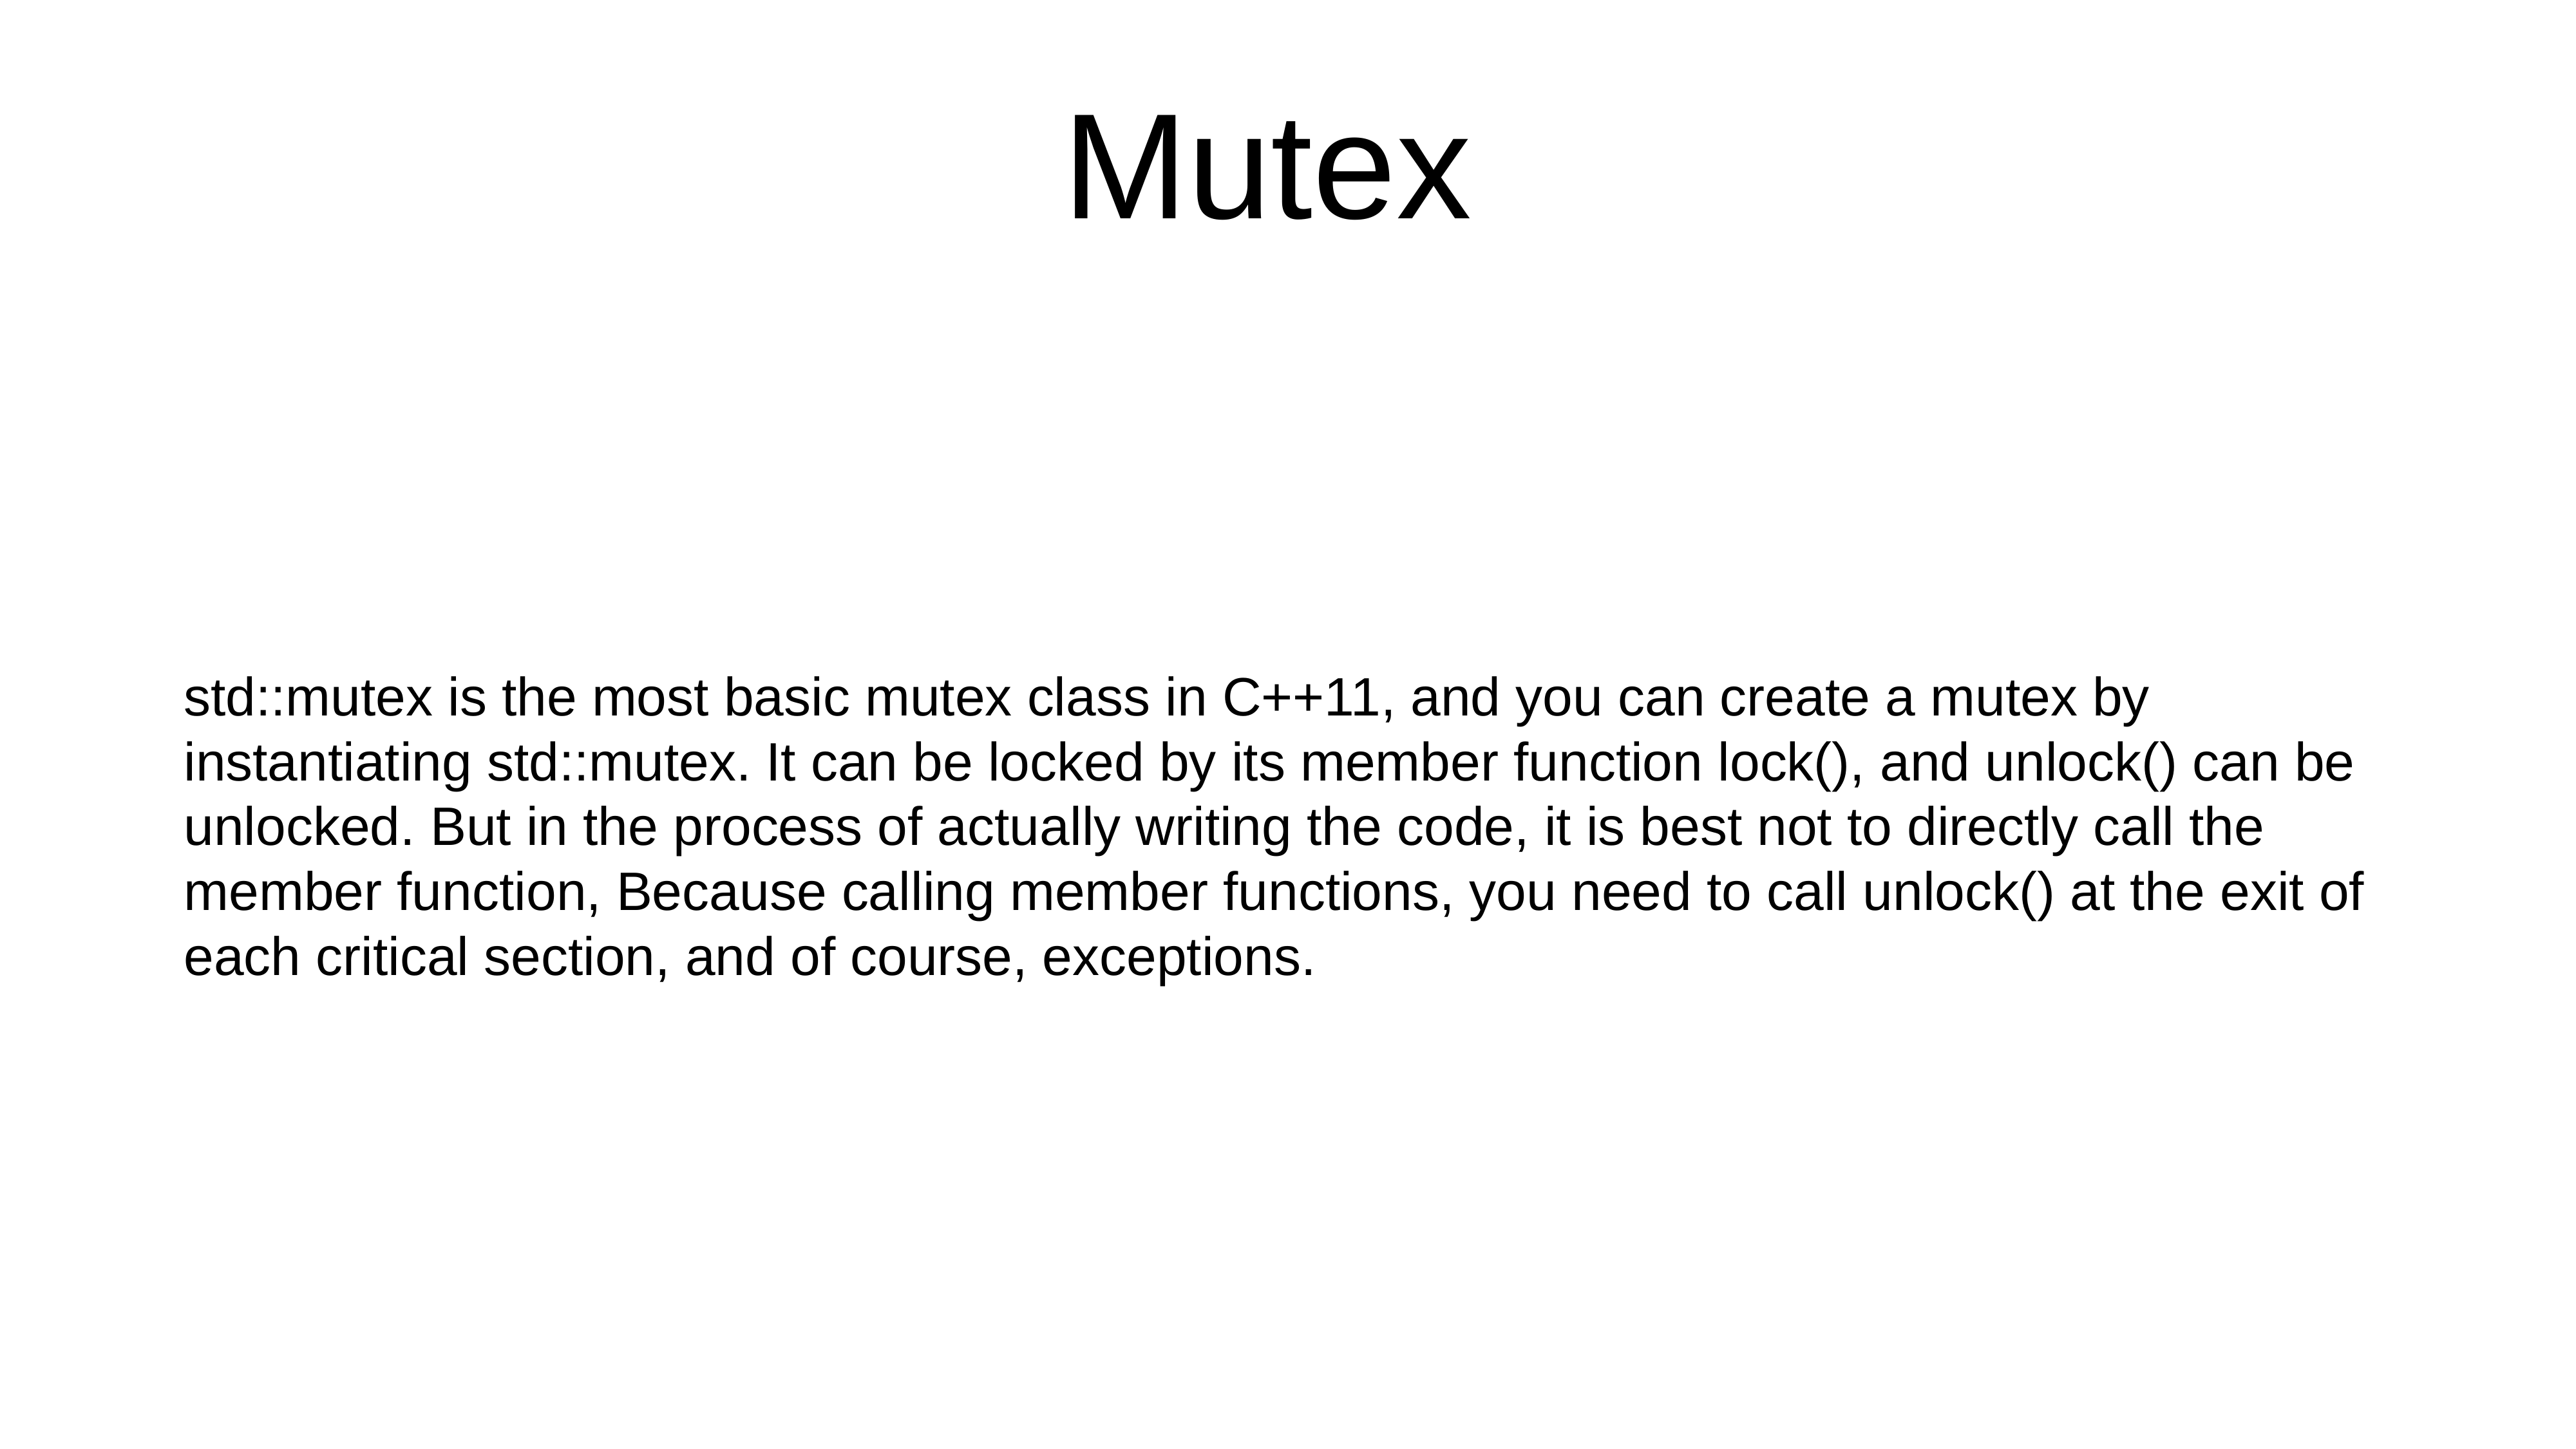

# Mutex
std::mutex is the most basic mutex class in C++11, and you can create a mutex by instantiating std::mutex. It can be locked by its member function lock(), and unlock() can be unlocked. But in the process of actually writing the code, it is best not to directly call the member function, Because calling member functions, you need to call unlock() at the exit of each critical section, and of course, exceptions.